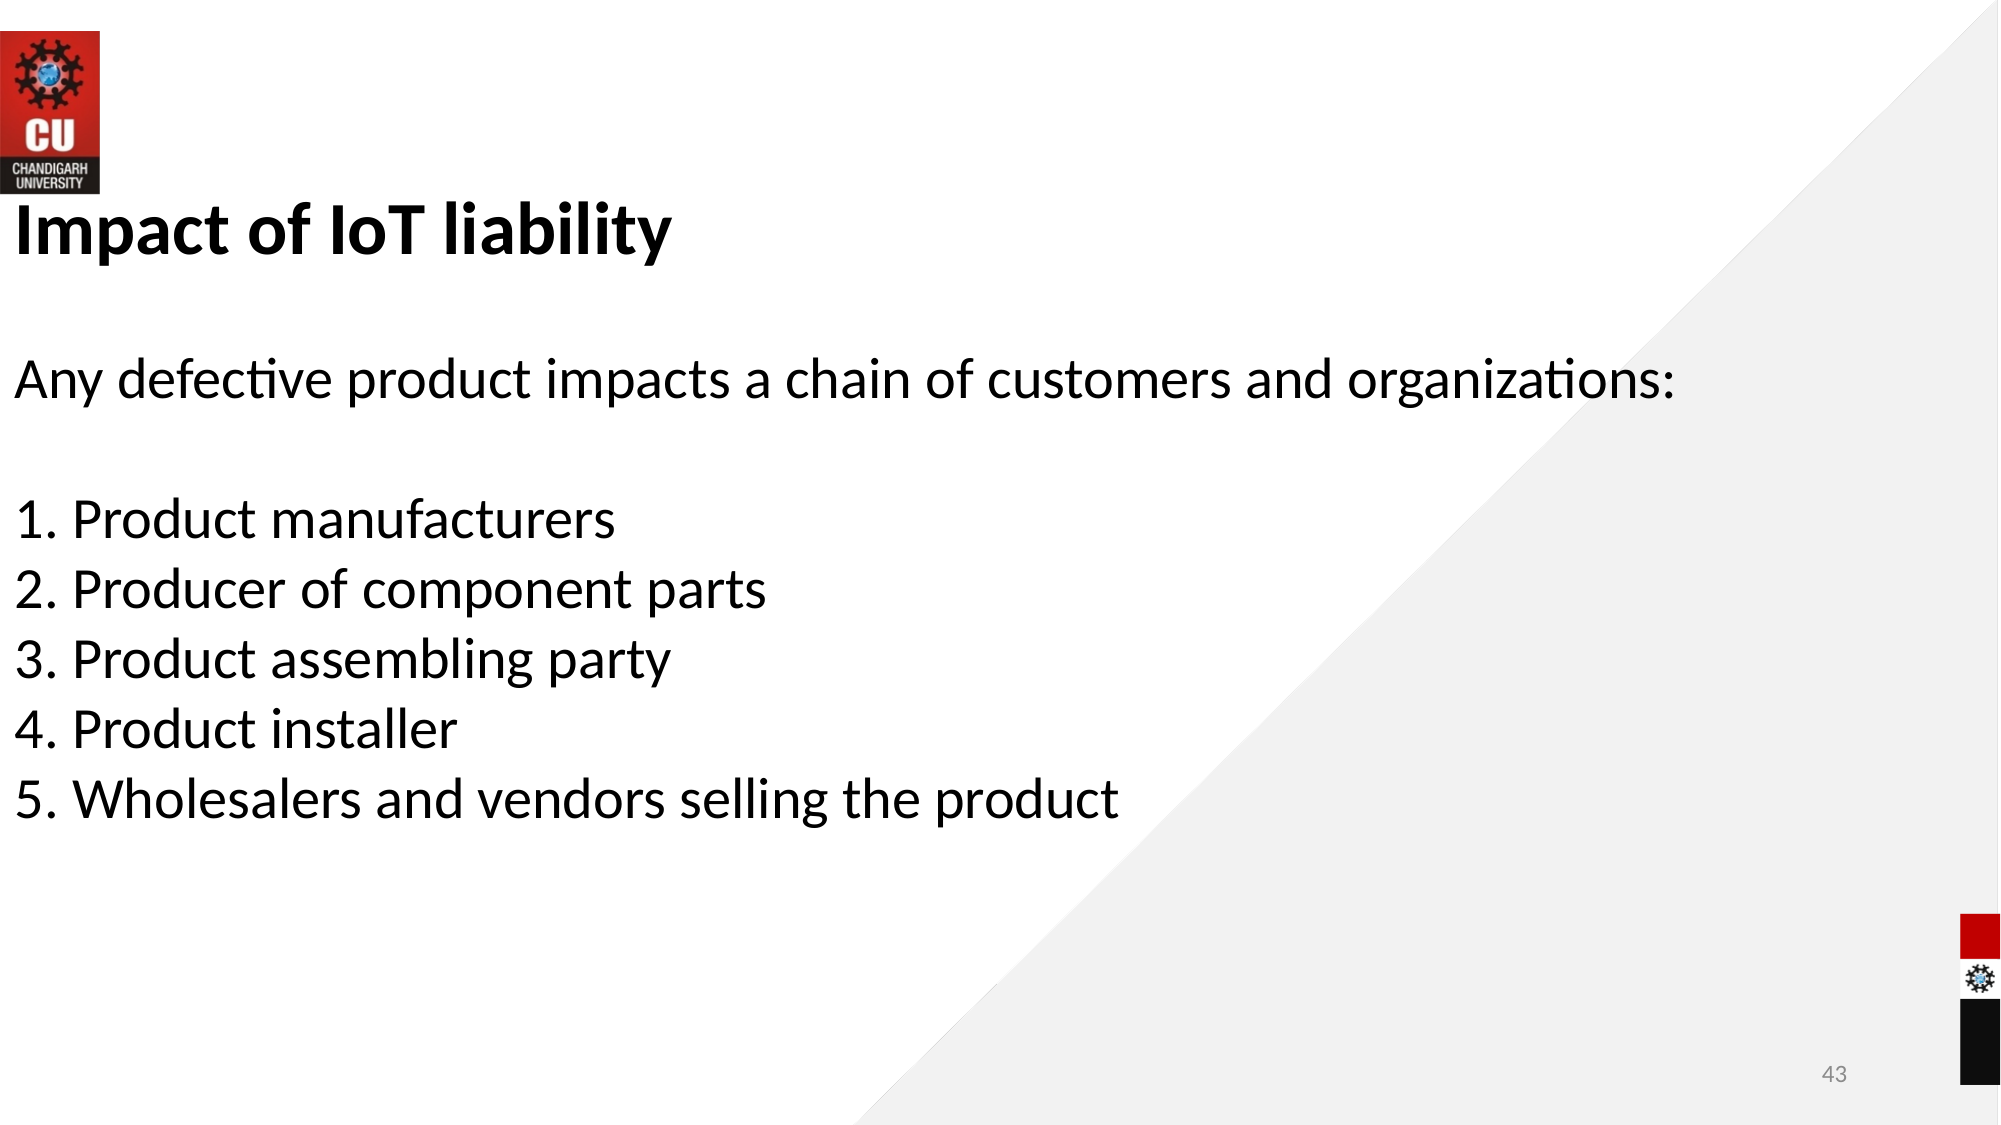

Impact of IoT liability

Any defective product impacts a chain of customers and organizations:

1. Product manufacturers
2. Producer of component parts
3. Product assembling party
4. Product installer
5. Wholesalers and vendors selling the product
43